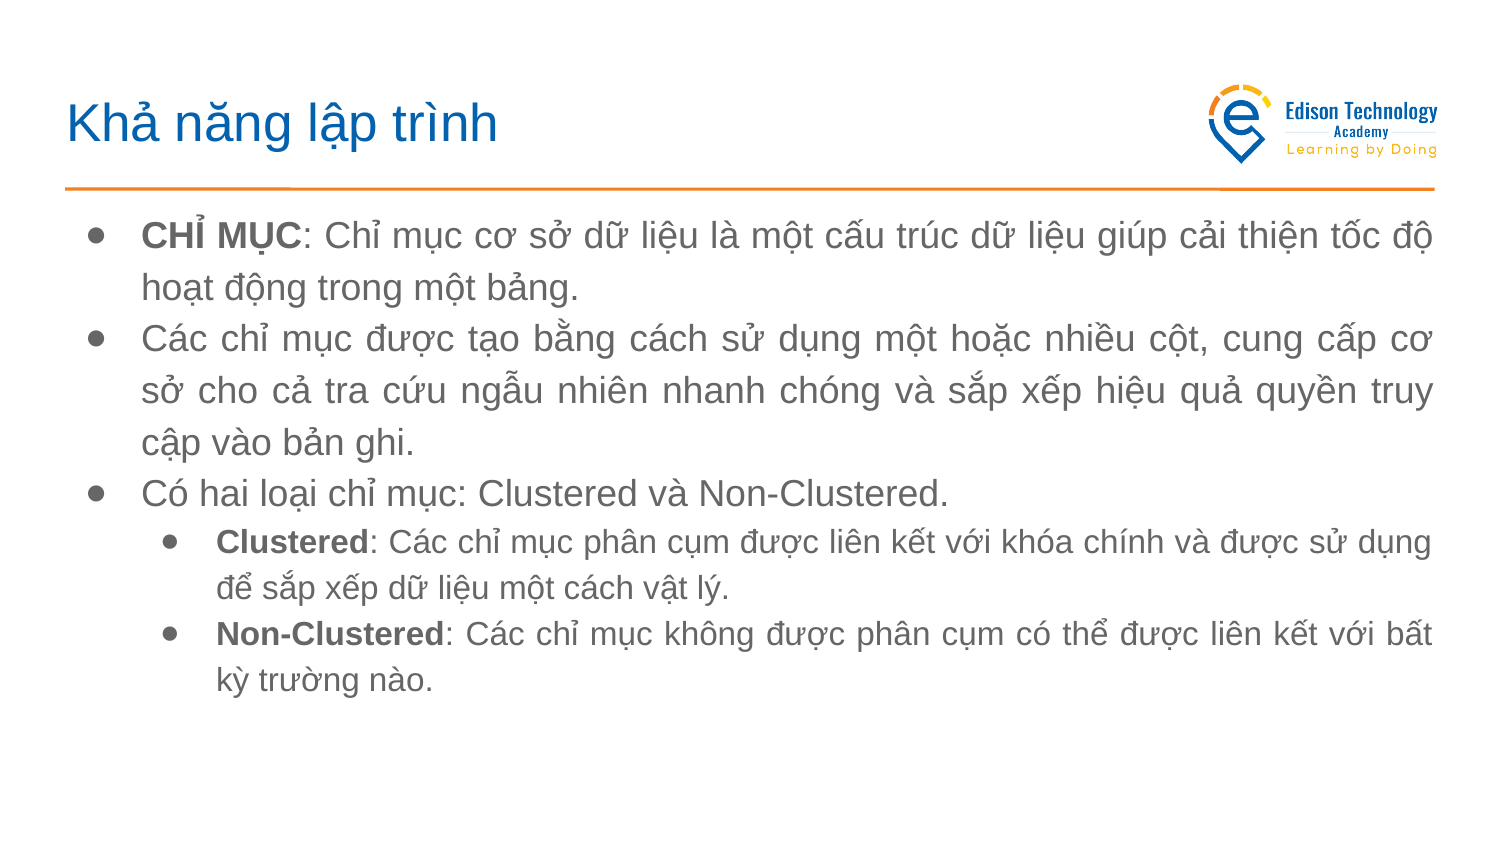

# Khả năng lập trình
CHỈ MỤC: Chỉ mục cơ sở dữ liệu là một cấu trúc dữ liệu giúp cải thiện tốc độ hoạt động trong một bảng.
Các chỉ mục được tạo bằng cách sử dụng một hoặc nhiều cột, cung cấp cơ sở cho cả tra cứu ngẫu nhiên nhanh chóng và sắp xếp hiệu quả quyền truy cập vào bản ghi.
Có hai loại chỉ mục: Clustered và Non-Clustered.
Clustered: Các chỉ mục phân cụm được liên kết với khóa chính và được sử dụng để sắp xếp dữ liệu một cách vật lý.
Non-Clustered: Các chỉ mục không được phân cụm có thể được liên kết với bất kỳ trường nào.